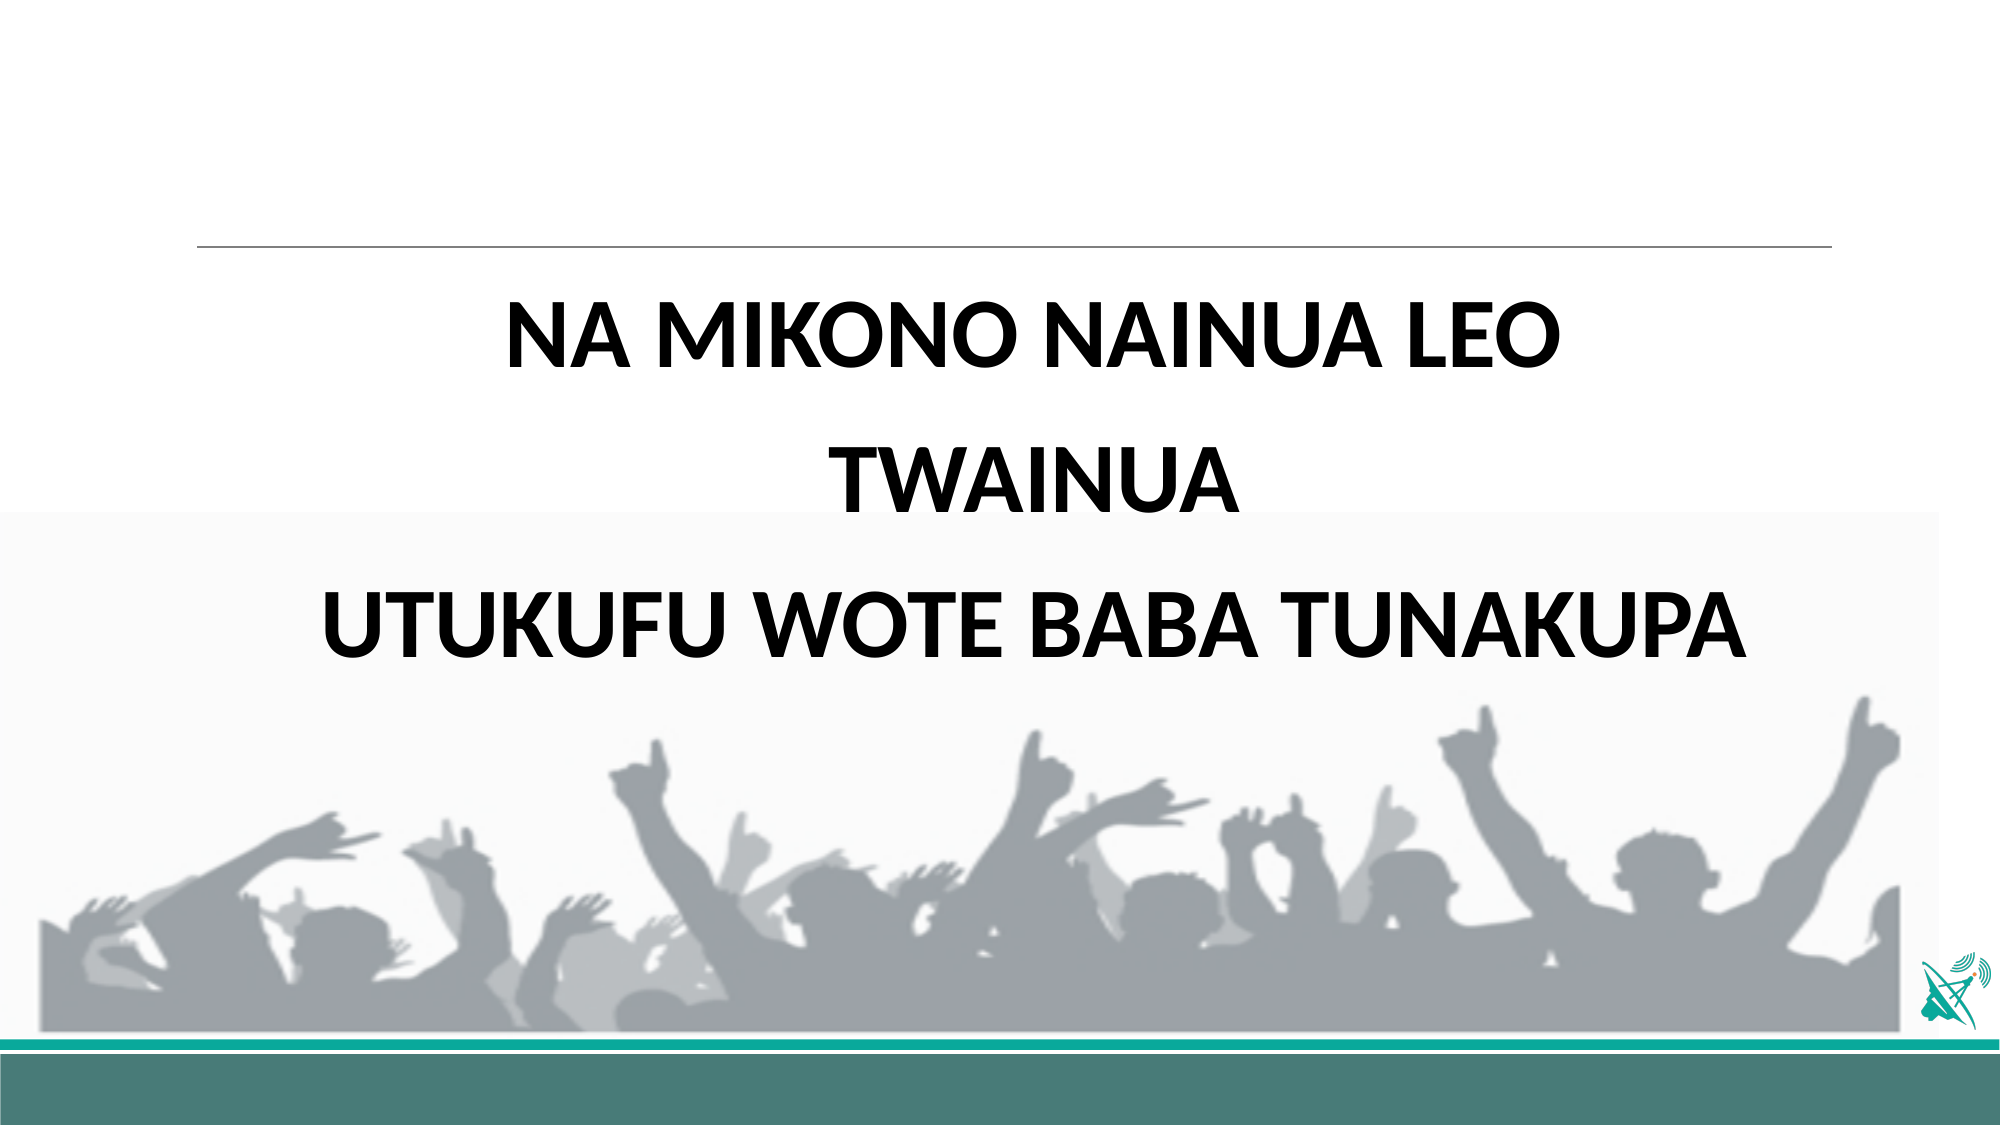

NA MIKONO NAINUA LEO
TWAINUA
UTUKUFU WOTE BABA TUNAKUPA